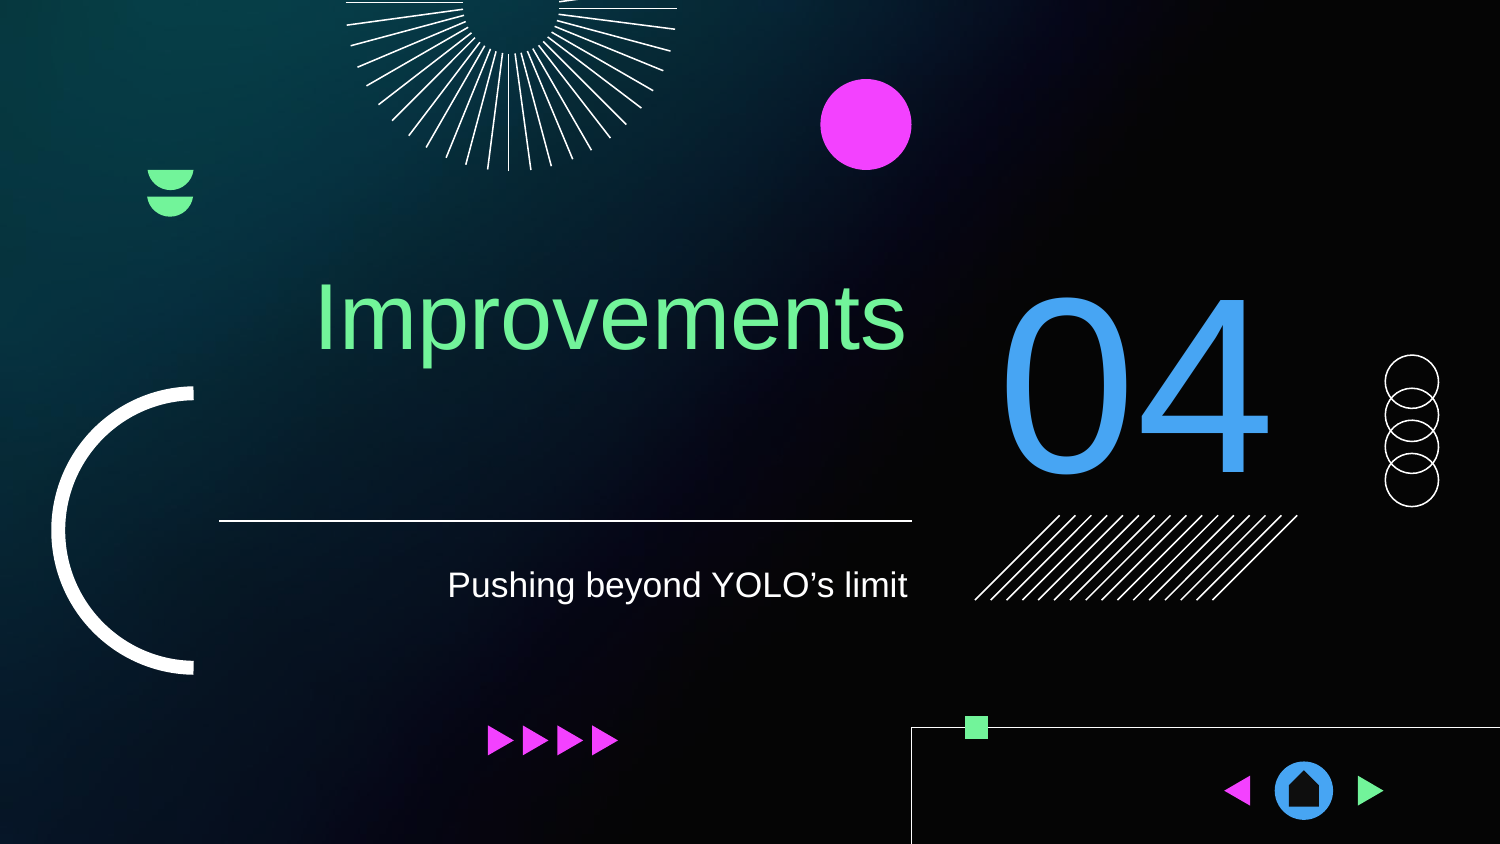

04
# Improvements

Pushing beyond YOLO’s limit